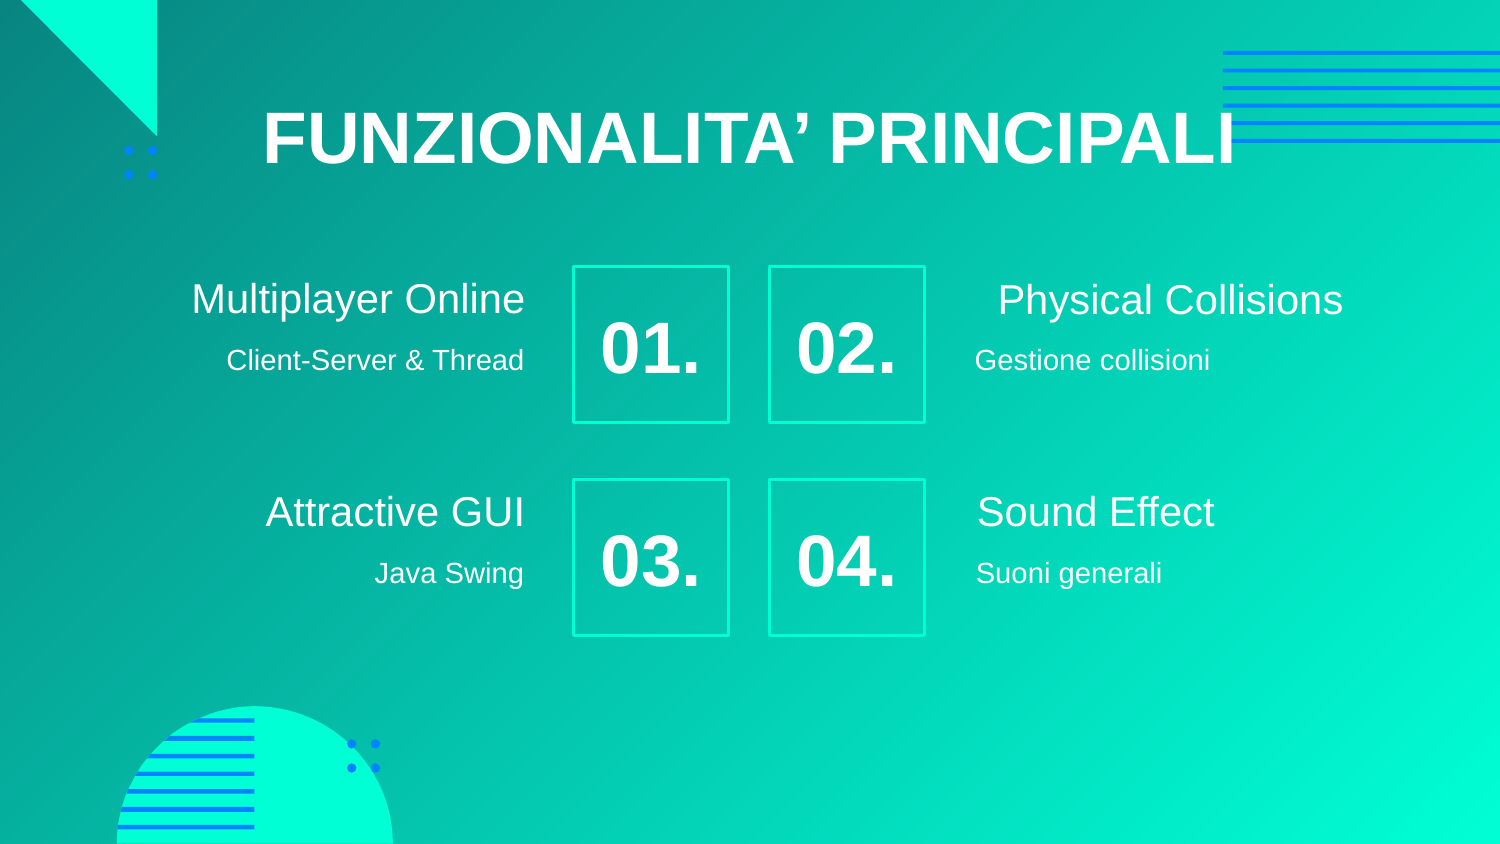

# FUNZIONALITA’ PRINCIPALI
Multiplayer Online
01.
02.

Physical Collisions
Client-Server & Thread

Gestione collisioni

Attractive GUI
03.
04.
Sound Effect
Java Swing

Suoni generali